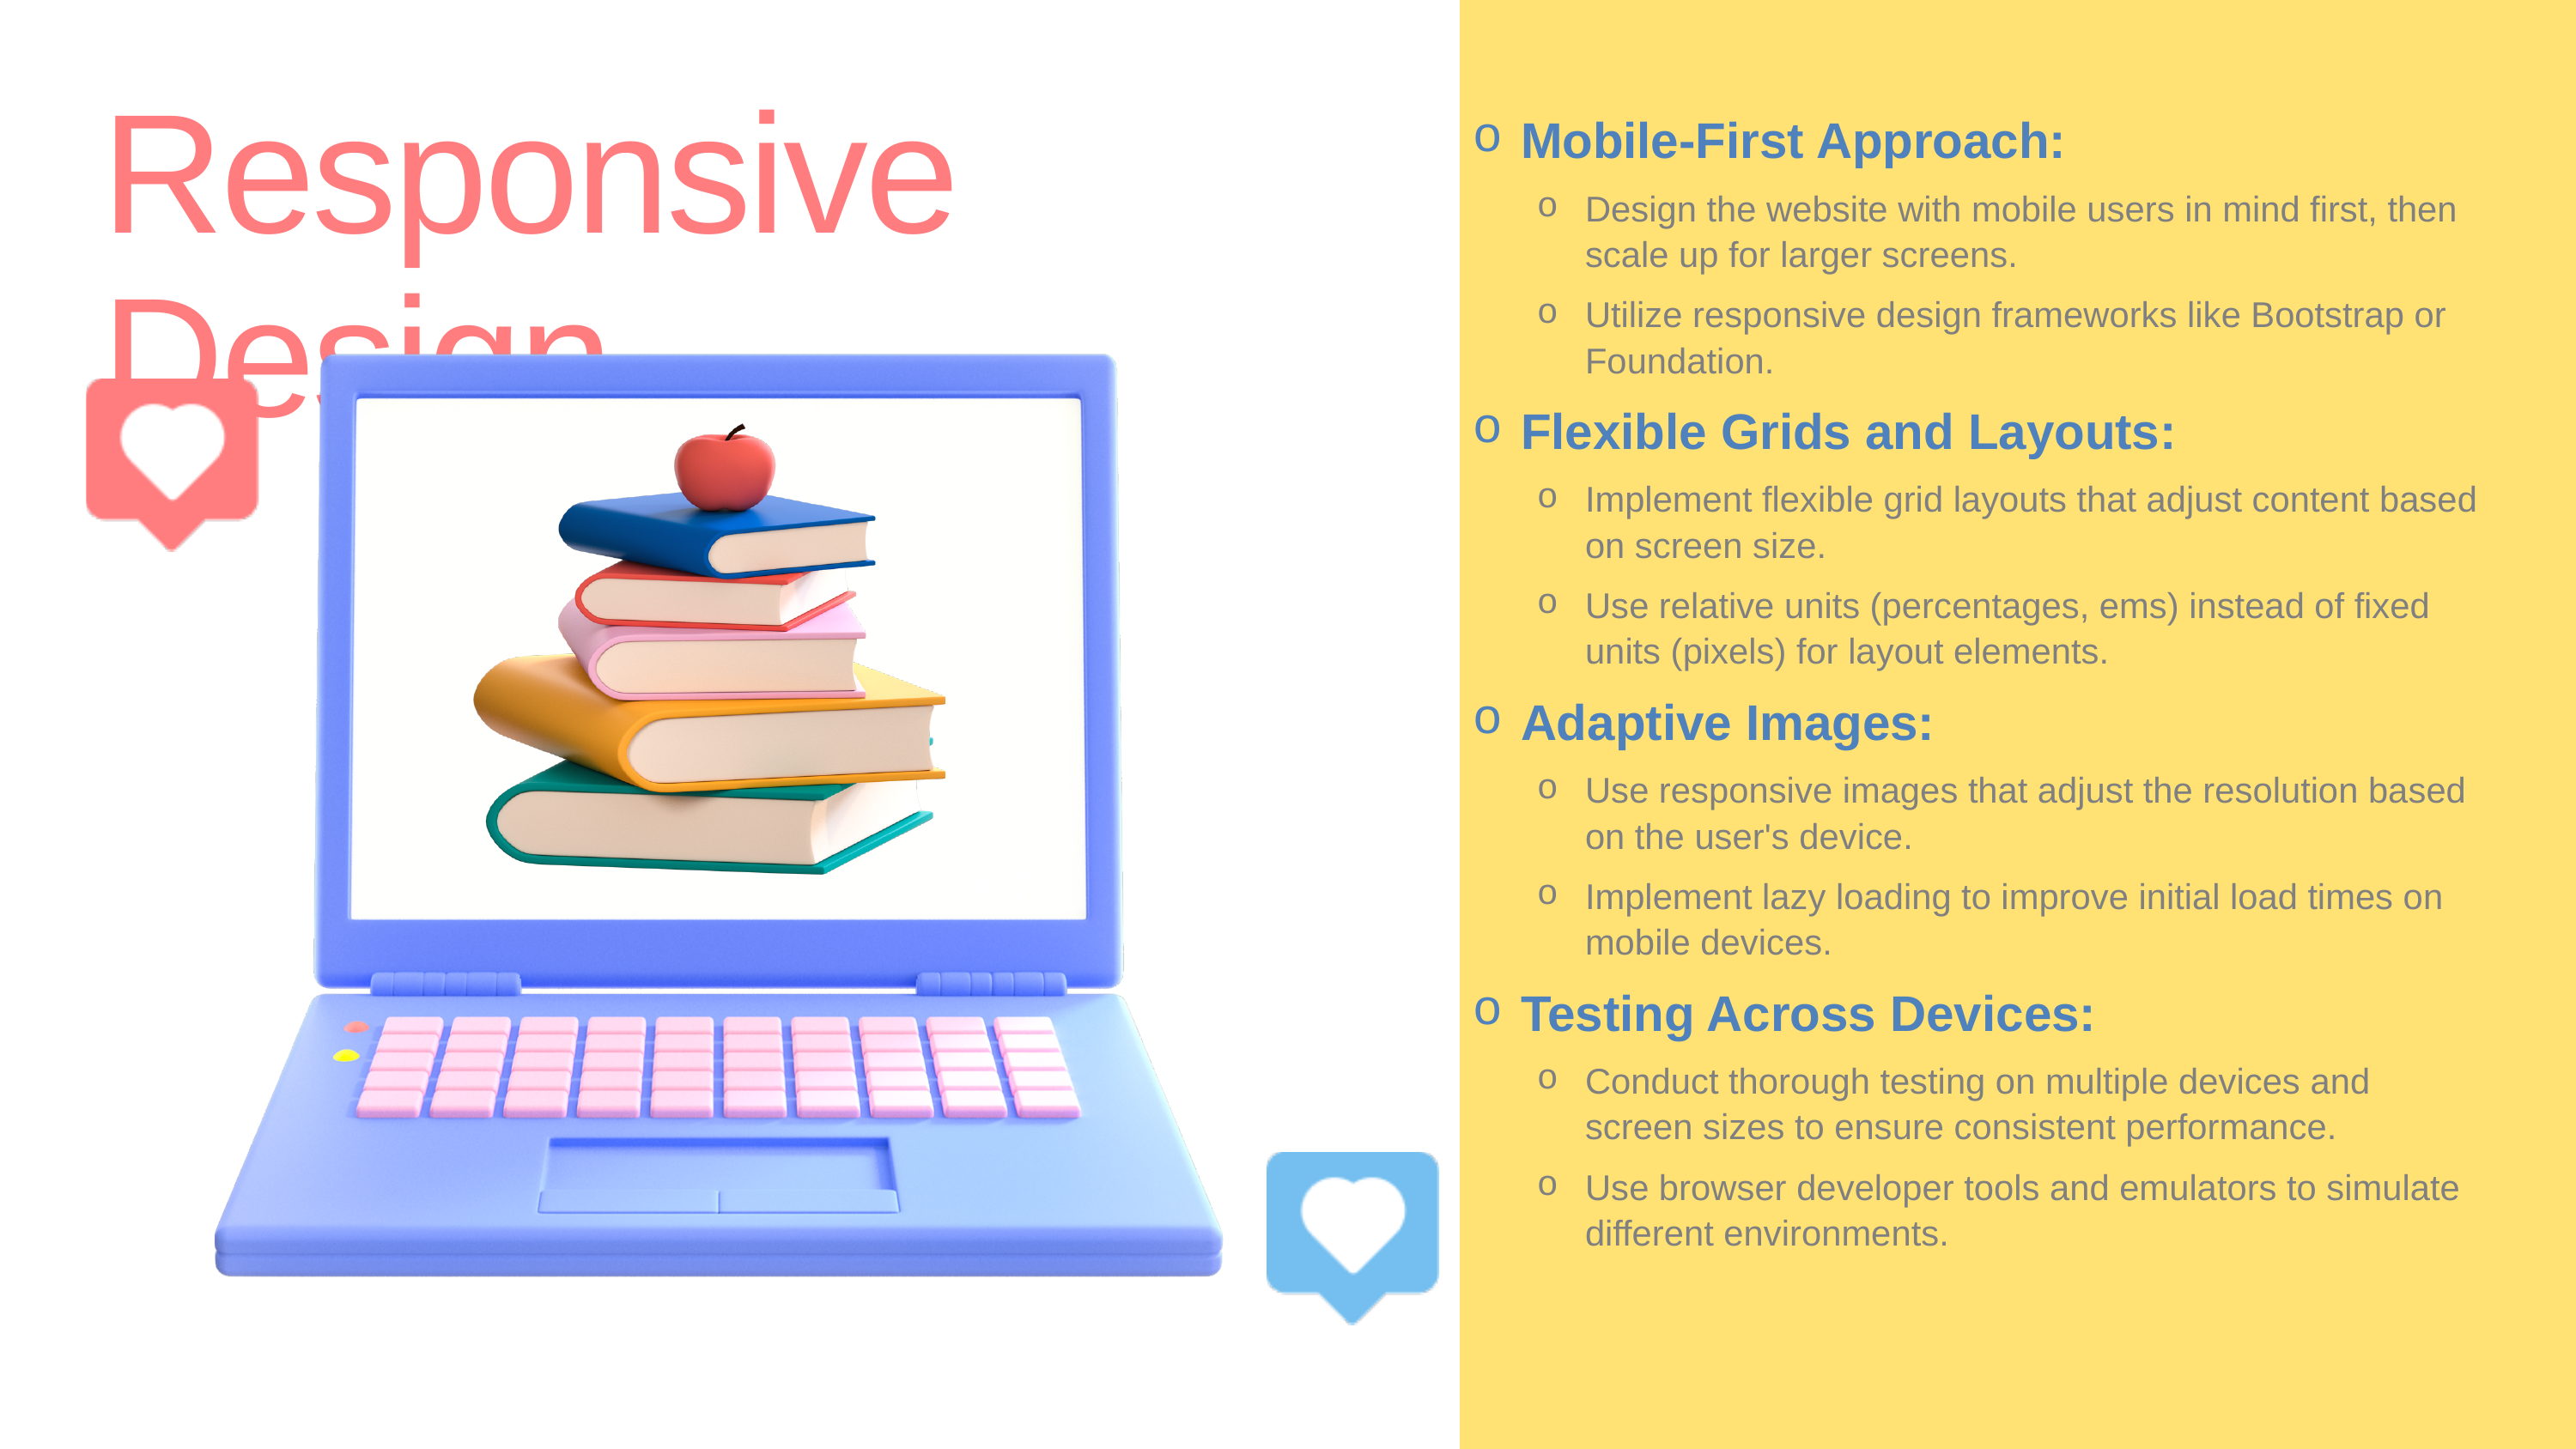

Responsive Design
Mobile-First Approach:
Design the website with mobile users in mind first, then scale up for larger screens.
Utilize responsive design frameworks like Bootstrap or Foundation.
Flexible Grids and Layouts:
Implement flexible grid layouts that adjust content based on screen size.
Use relative units (percentages, ems) instead of fixed units (pixels) for layout elements.
Adaptive Images:
Use responsive images that adjust the resolution based on the user's device.
Implement lazy loading to improve initial load times on mobile devices.
Testing Across Devices:
Conduct thorough testing on multiple devices and screen sizes to ensure consistent performance.
Use browser developer tools and emulators to simulate different environments.